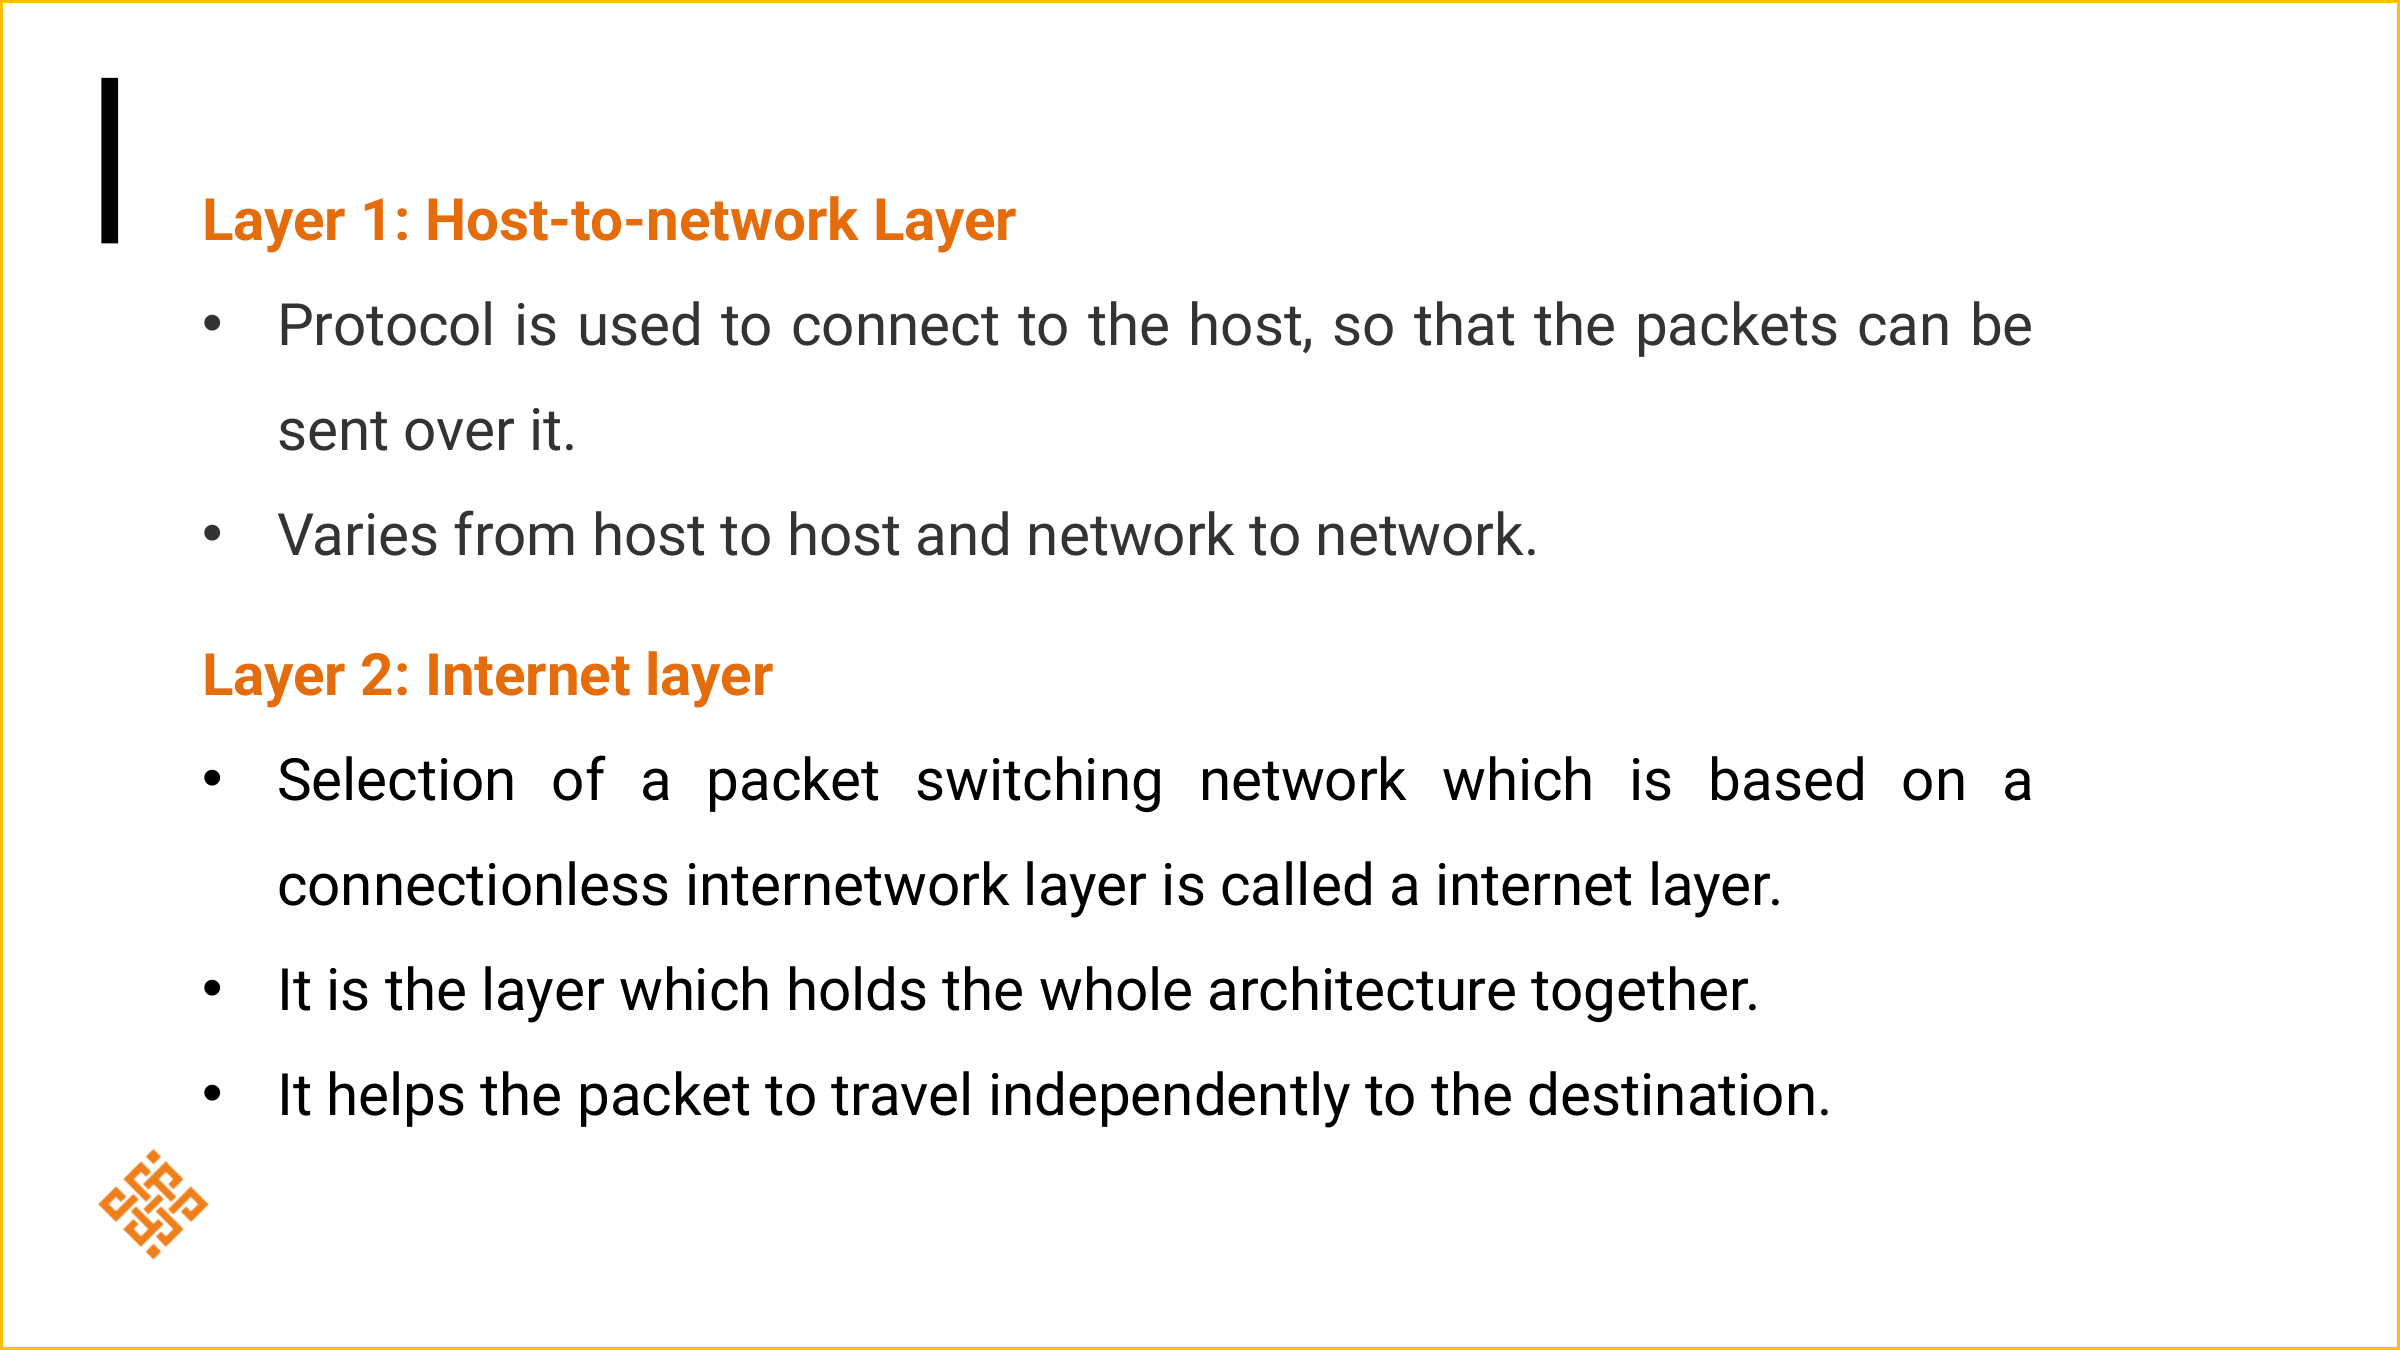

Layer 1: Host-to-network Layer
Protocol is used to connect to the host, so that the packets can be sent over it.
Varies from host to host and network to network.

Layer 2: Internet layer
Selection of a packet switching network which is based on a connectionless internetwork layer is called a internet layer.
It is the layer which holds the whole architecture together.
It helps the packet to travel independently to the destination.